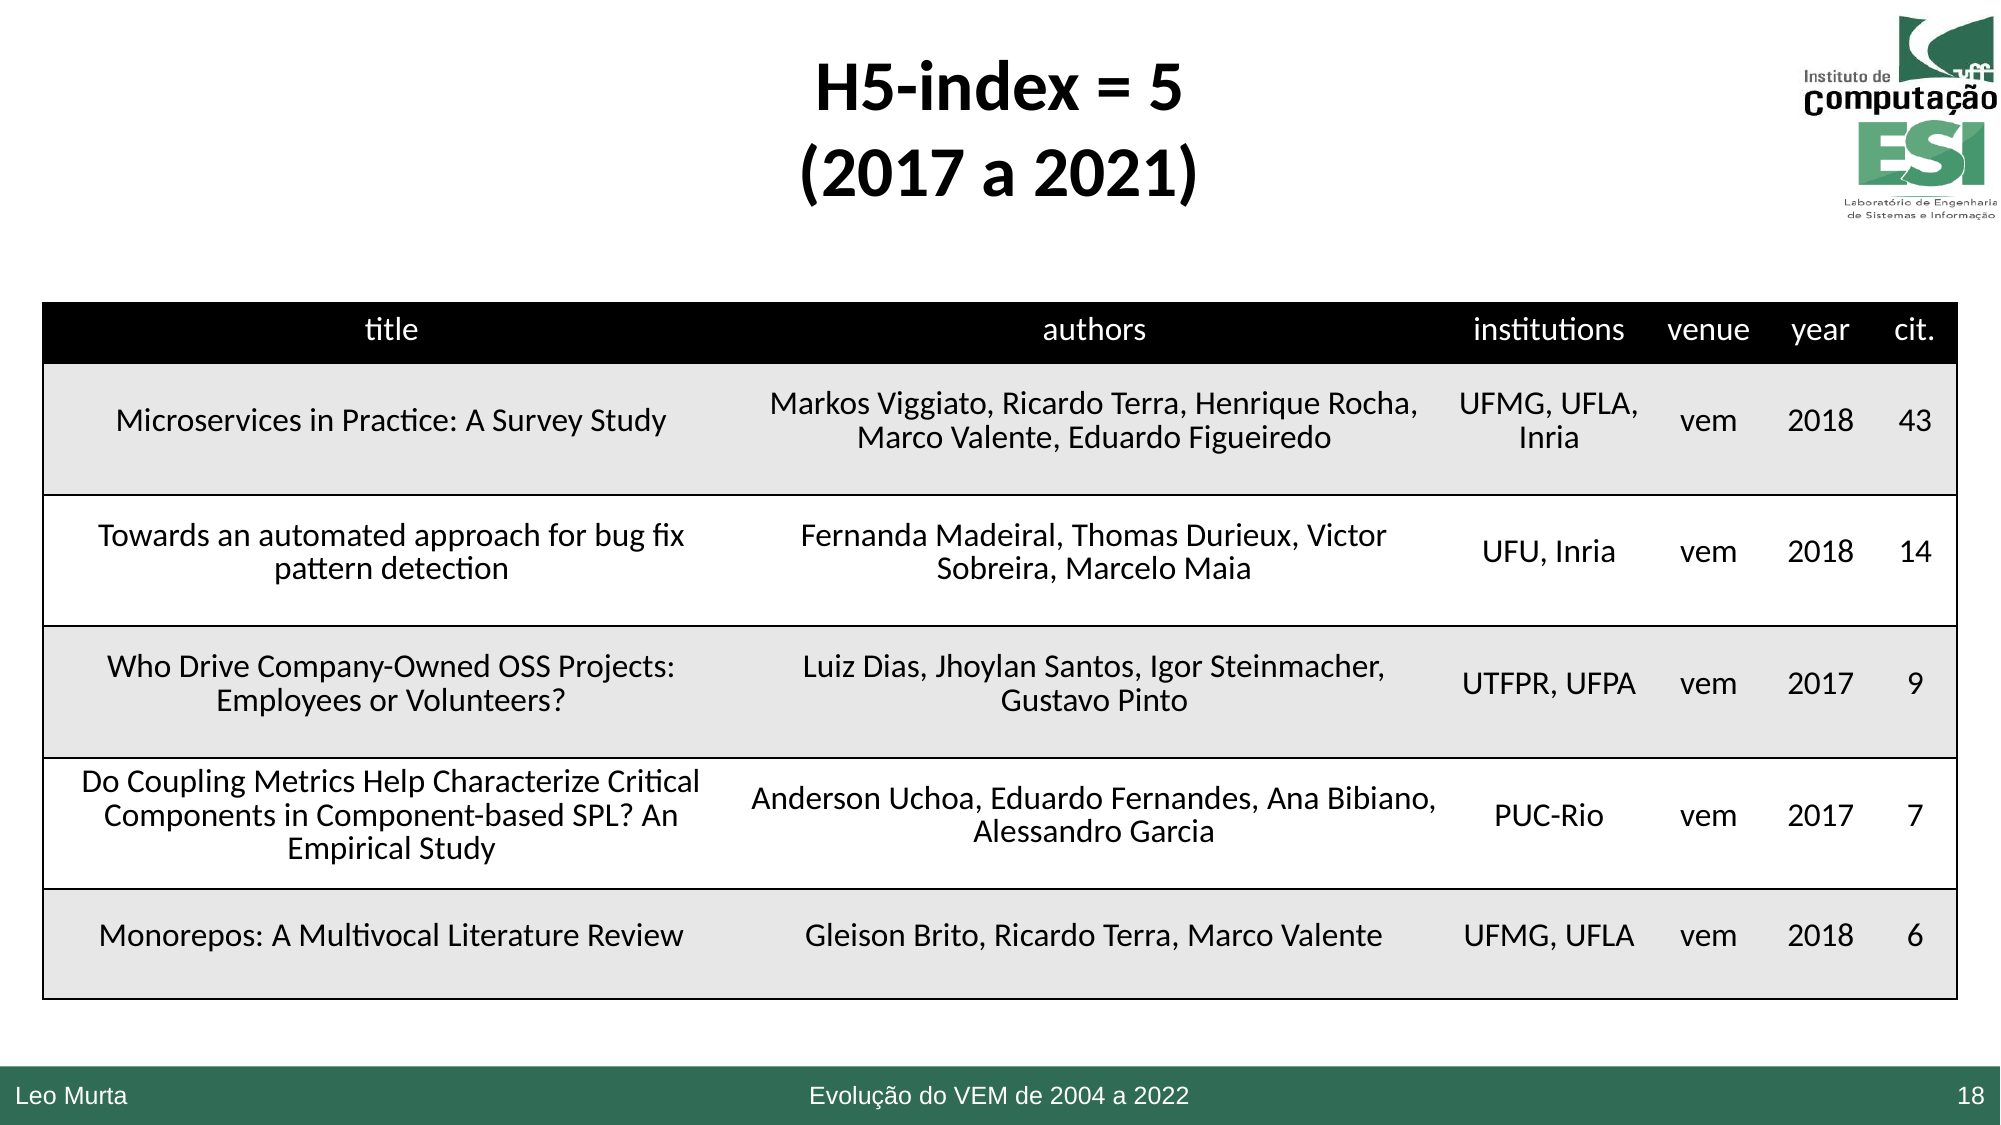

# H5-index = 5 (2017 a 2021)
| title | authors | institutions | venue | year | cit. |
| --- | --- | --- | --- | --- | --- |
| Microservices in Practice: A Survey Study | Markos Viggiato, Ricardo Terra, Henrique Rocha, Marco Valente, Eduardo Figueiredo | UFMG, UFLA, Inria | vem | 2018 | 43 |
| Towards an automated approach for bug fix pattern detection | Fernanda Madeiral, Thomas Durieux, Victor Sobreira, Marcelo Maia | UFU, Inria | vem | 2018 | 14 |
| Who Drive Company-Owned OSS Projects: Employees or Volunteers? | Luiz Dias, Jhoylan Santos, Igor Steinmacher, Gustavo Pinto | UTFPR, UFPA | vem | 2017 | 9 |
| Do Coupling Metrics Help Characterize Critical Components in Component-based SPL? An Empirical Study | Anderson Uchoa, Eduardo Fernandes, Ana Bibiano, Alessandro Garcia | PUC-Rio | vem | 2017 | 7 |
| Monorepos: A Multivocal Literature Review | Gleison Brito, Ricardo Terra, Marco Valente | UFMG, UFLA | vem | 2018 | 6 |
Leo Murta
Evolução do VEM de 2004 a 2022
18